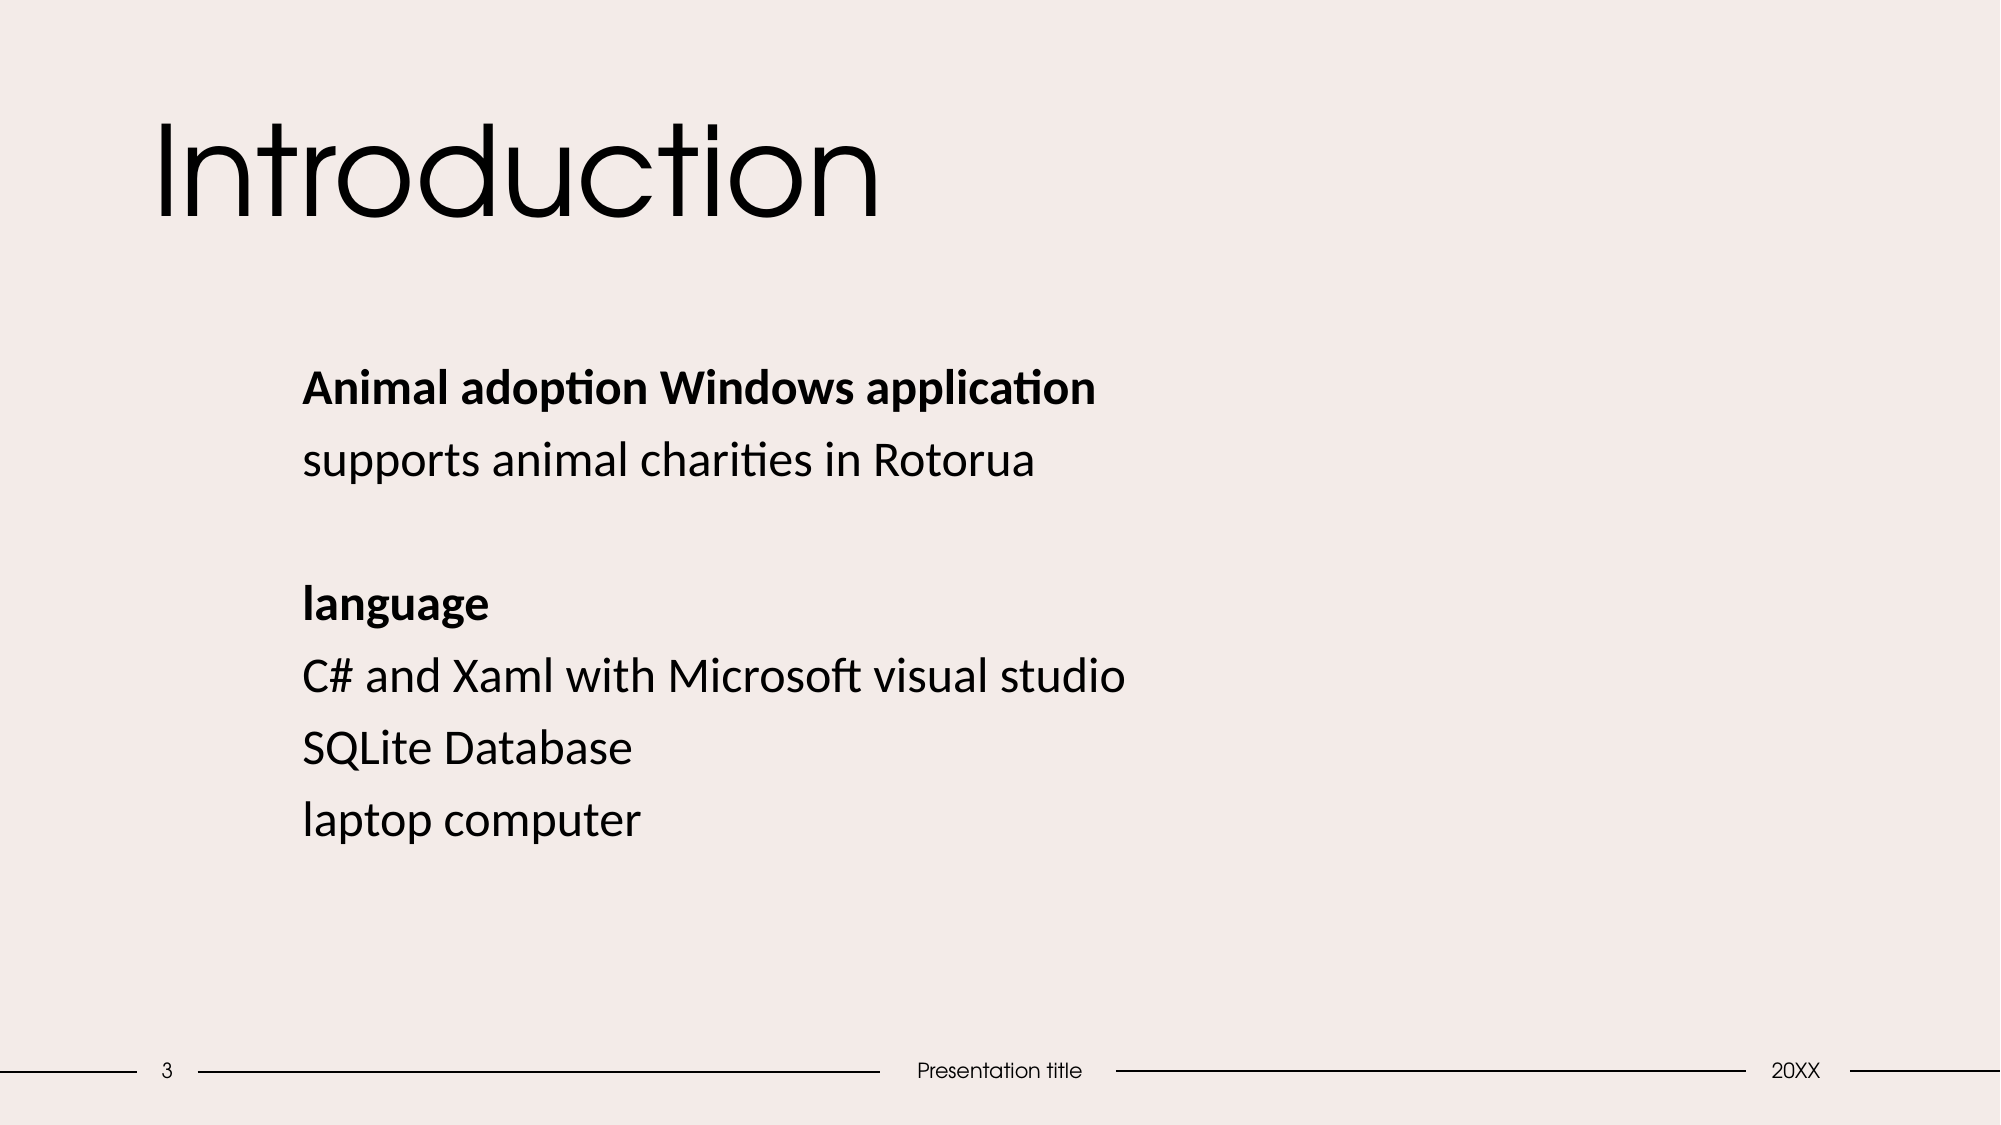

# Introduction

	Animal adoption Windows application
	supports animal charities in Rotorua

	language
	C# and Xaml with Microsoft visual studio
	SQLite Database
	laptop computer

3
Presentation title
20XX